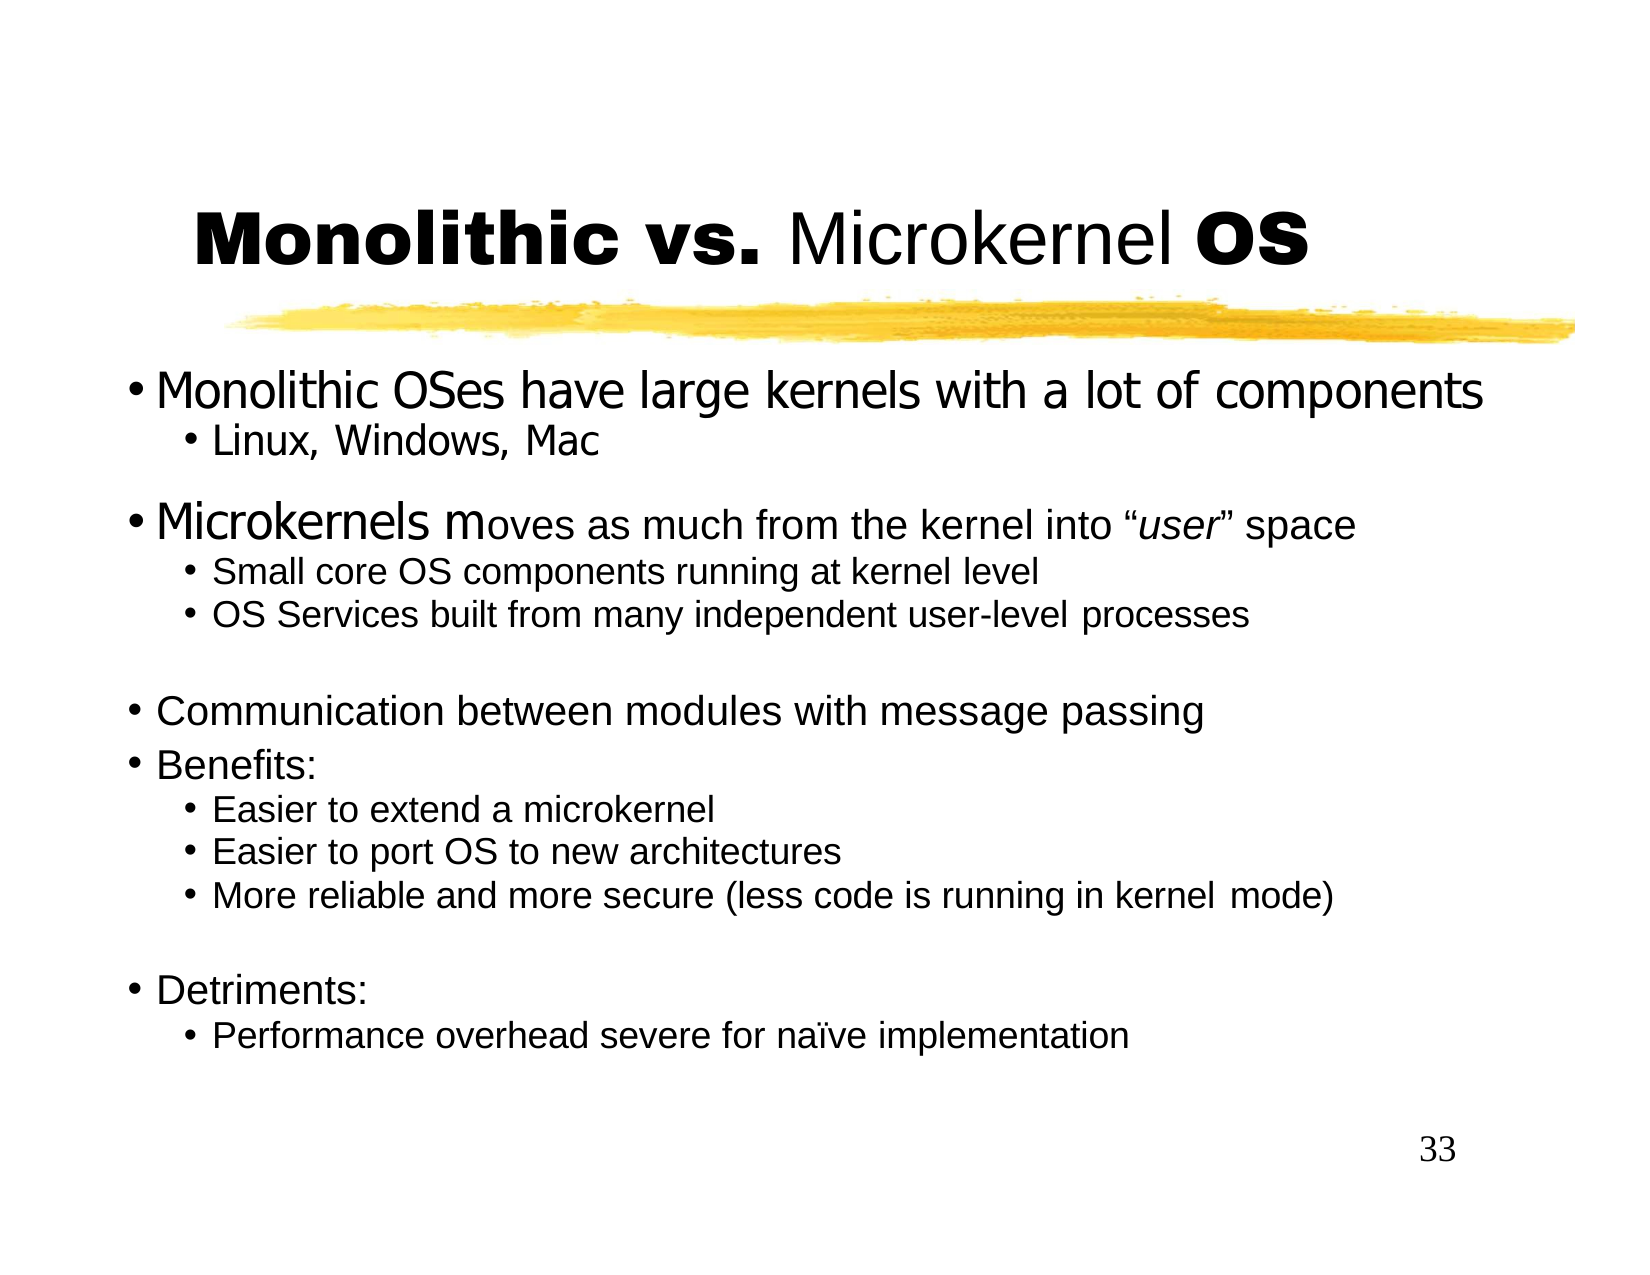

# Monolithic vs. Microkernel OS
Monolithic OSes have large kernels with a lot of components
Linux, Windows, Mac
Microkernels moves as much from the kernel into “user” space
Small core OS components running at kernel level
OS Services built from many independent user-level processes

Communication between modules with message passing
Benefits:
Easier to extend a microkernel
Easier to port OS to new architectures
More reliable and more secure (less code is running in kernel mode)

Detriments:
Performance overhead severe for naïve implementation
33